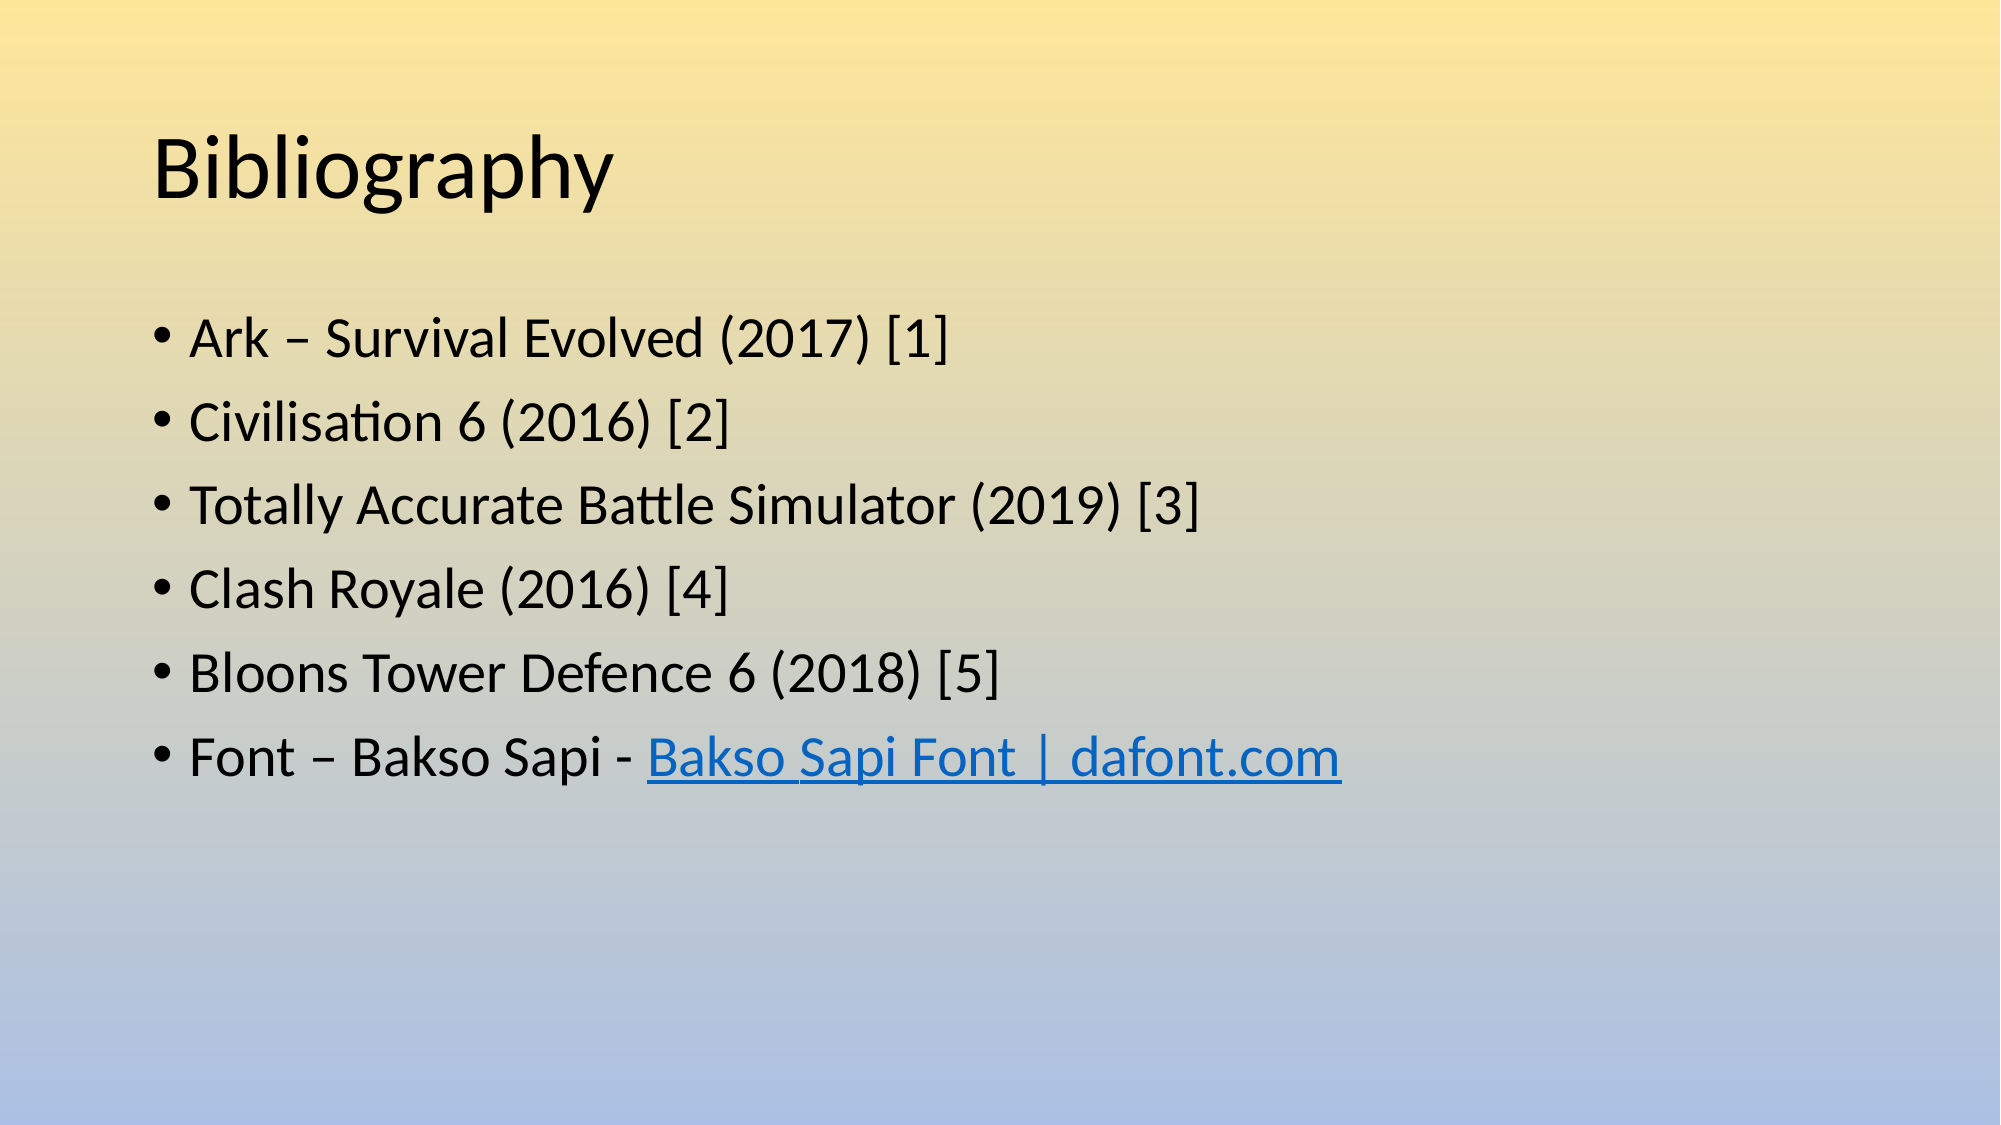

# Bibliography
Ark – Survival Evolved (2017) [1]
Civilisation 6 (2016) [2]
Totally Accurate Battle Simulator (2019) [3]
Clash Royale (2016) [4]
Bloons Tower Defence 6 (2018) [5]
Font – Bakso Sapi - Bakso Sapi Font | dafont.com